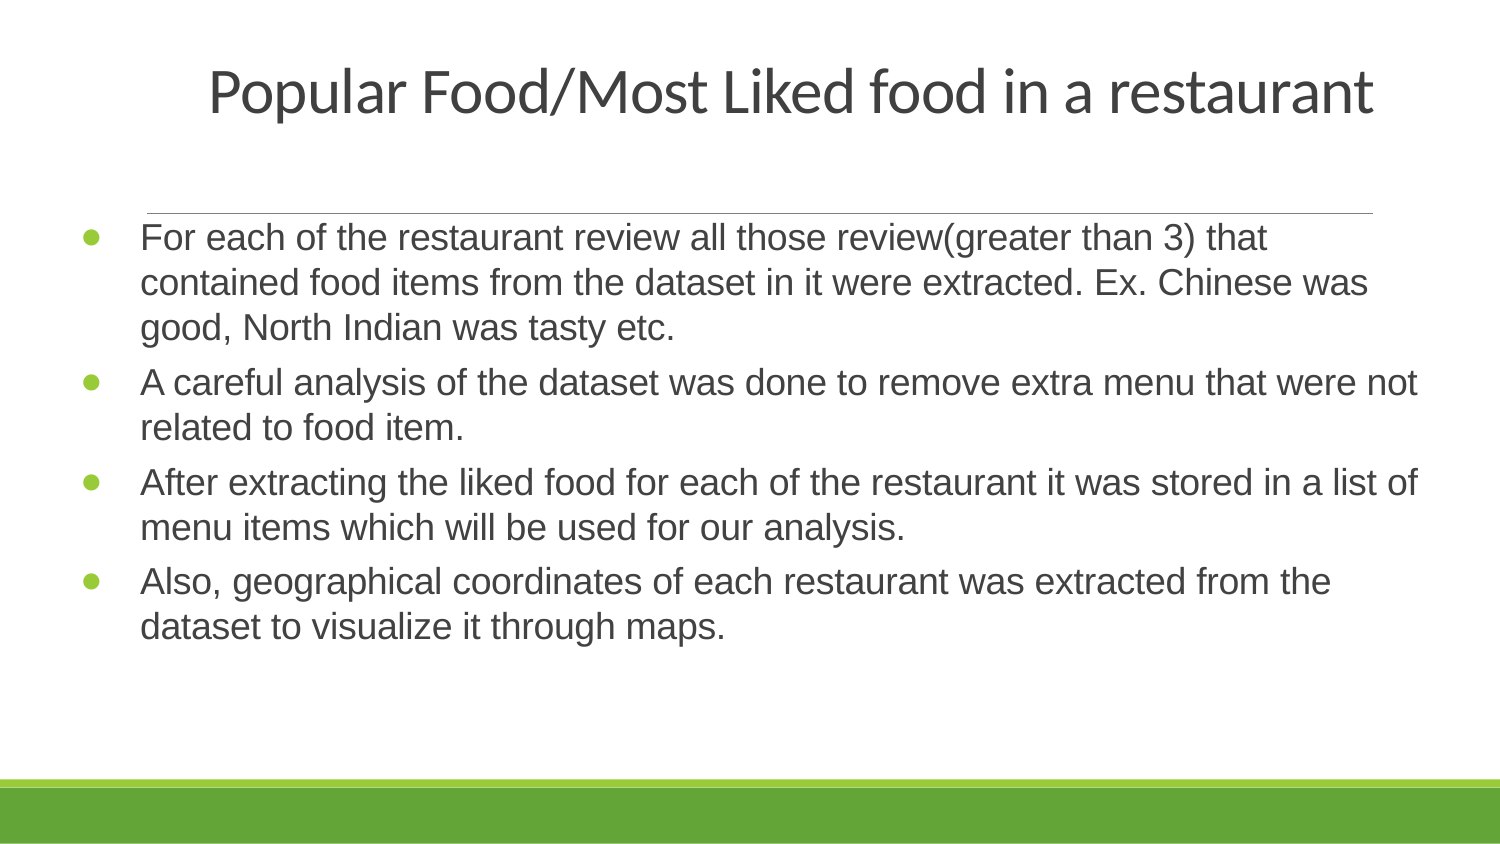

# Popular Food/Most Liked food in a restaurant
For each of the restaurant review all those review(greater than 3) that contained food items from the dataset in it were extracted. Ex. Chinese was good, North Indian was tasty etc.
A careful analysis of the dataset was done to remove extra menu that were not related to food item.
After extracting the liked food for each of the restaurant it was stored in a list of menu items which will be used for our analysis.
Also, geographical coordinates of each restaurant was extracted from the dataset to visualize it through maps.